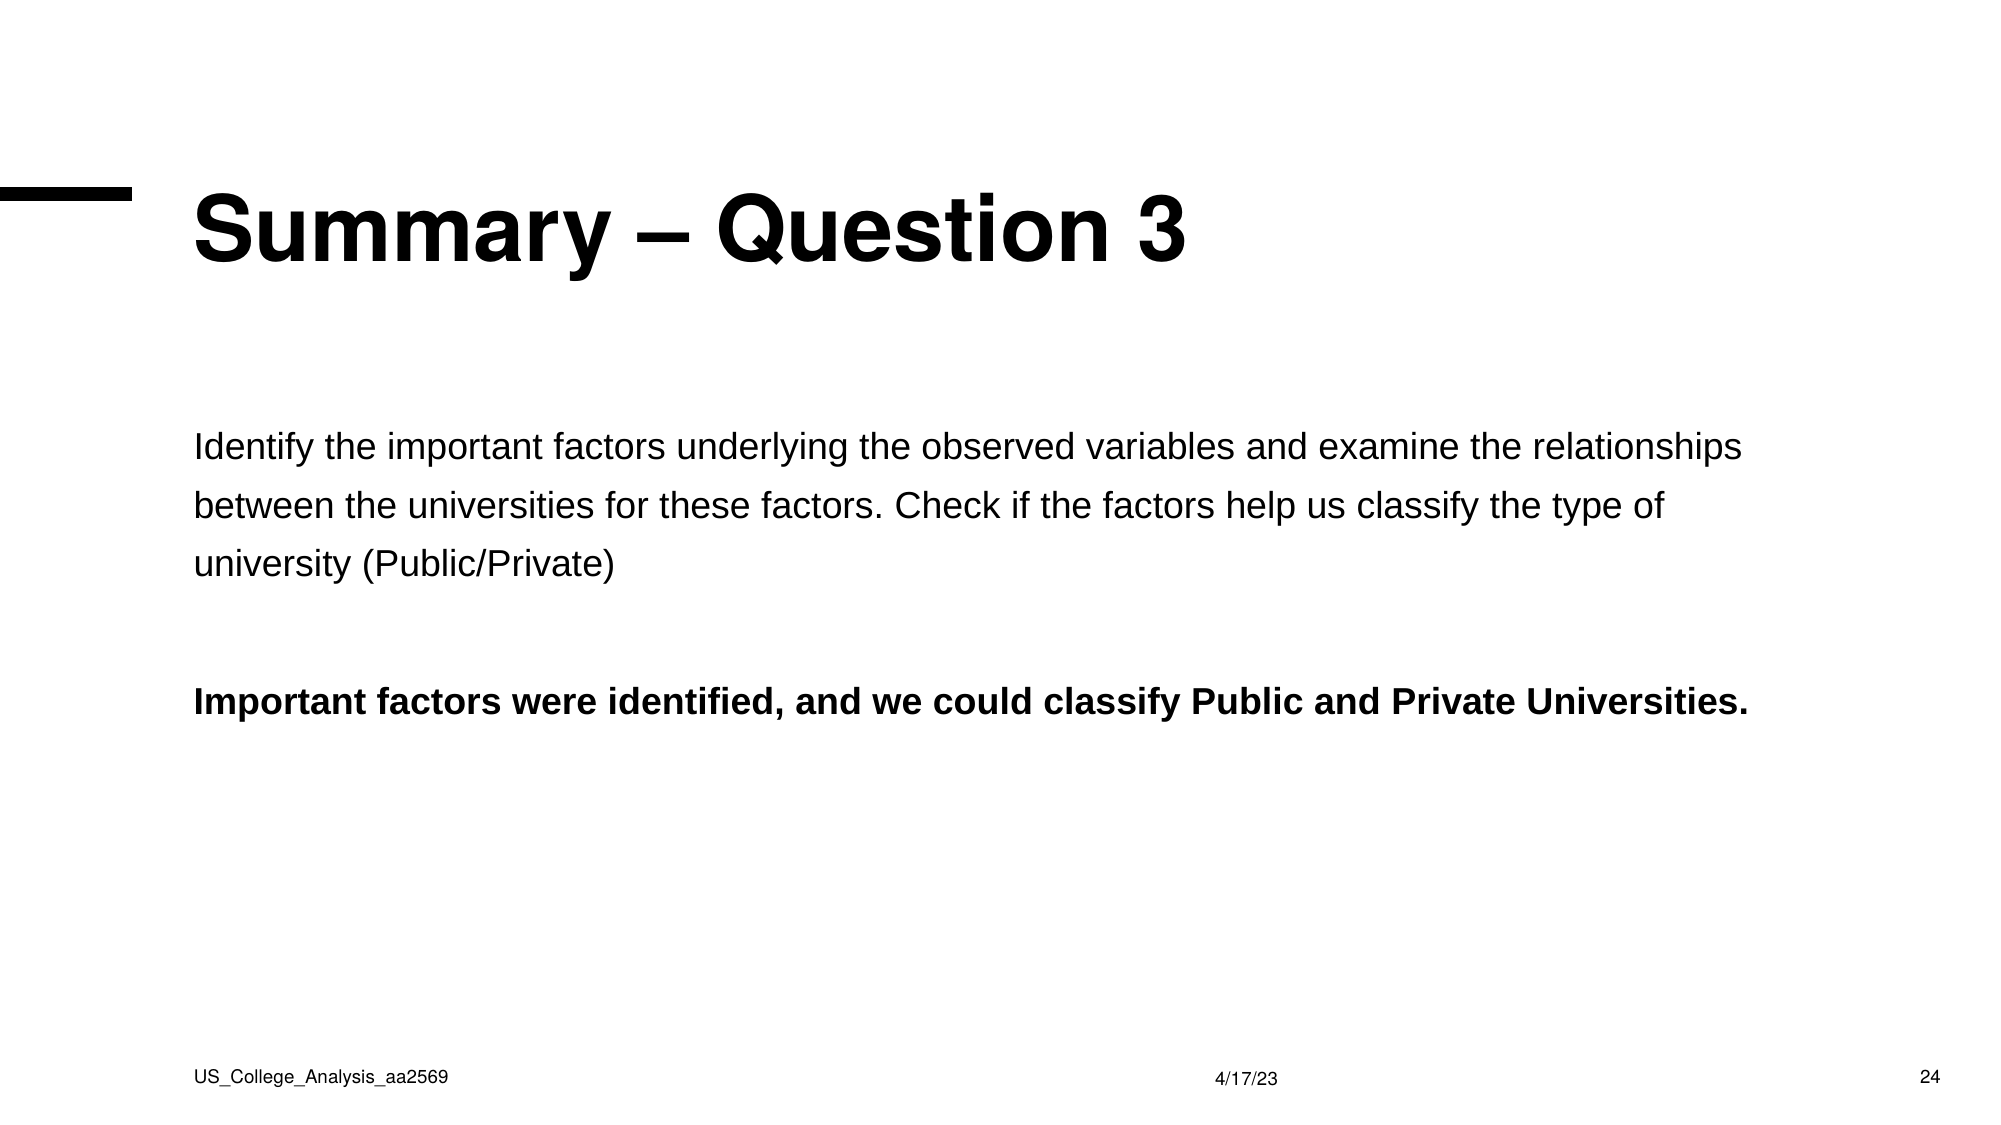

# Summary – Question 3
Identify the important factors underlying the observed variables and examine the relationships between the universities for these factors. Check if the factors help us classify the type of university (Public/Private)
Important factors were identified, and we could classify Public and Private Universities.

US_College_Analysis_aa2569
4/17/23
24